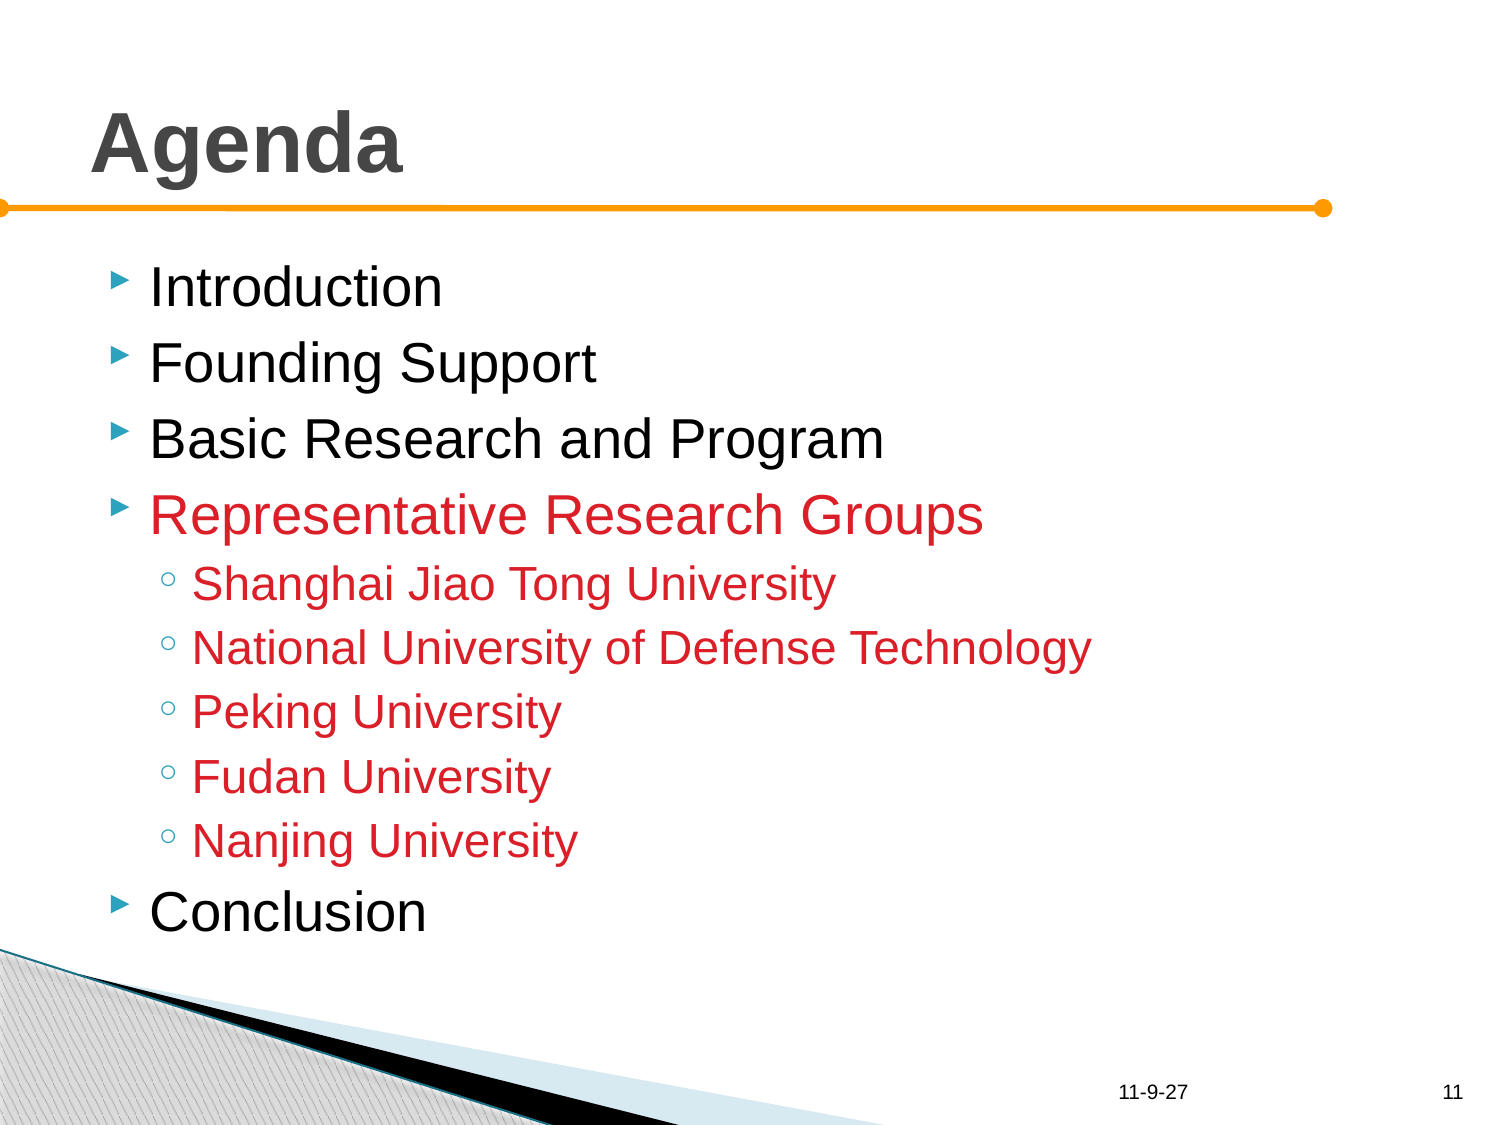

# Agenda

Introduction
Founding Support
Basic Research and Program
Representative Research Groups
Shanghai Jiao Tong University
National University of Defense Technology
Peking University
Fudan University
Nanjing University
Conclusion
11-9-27
11